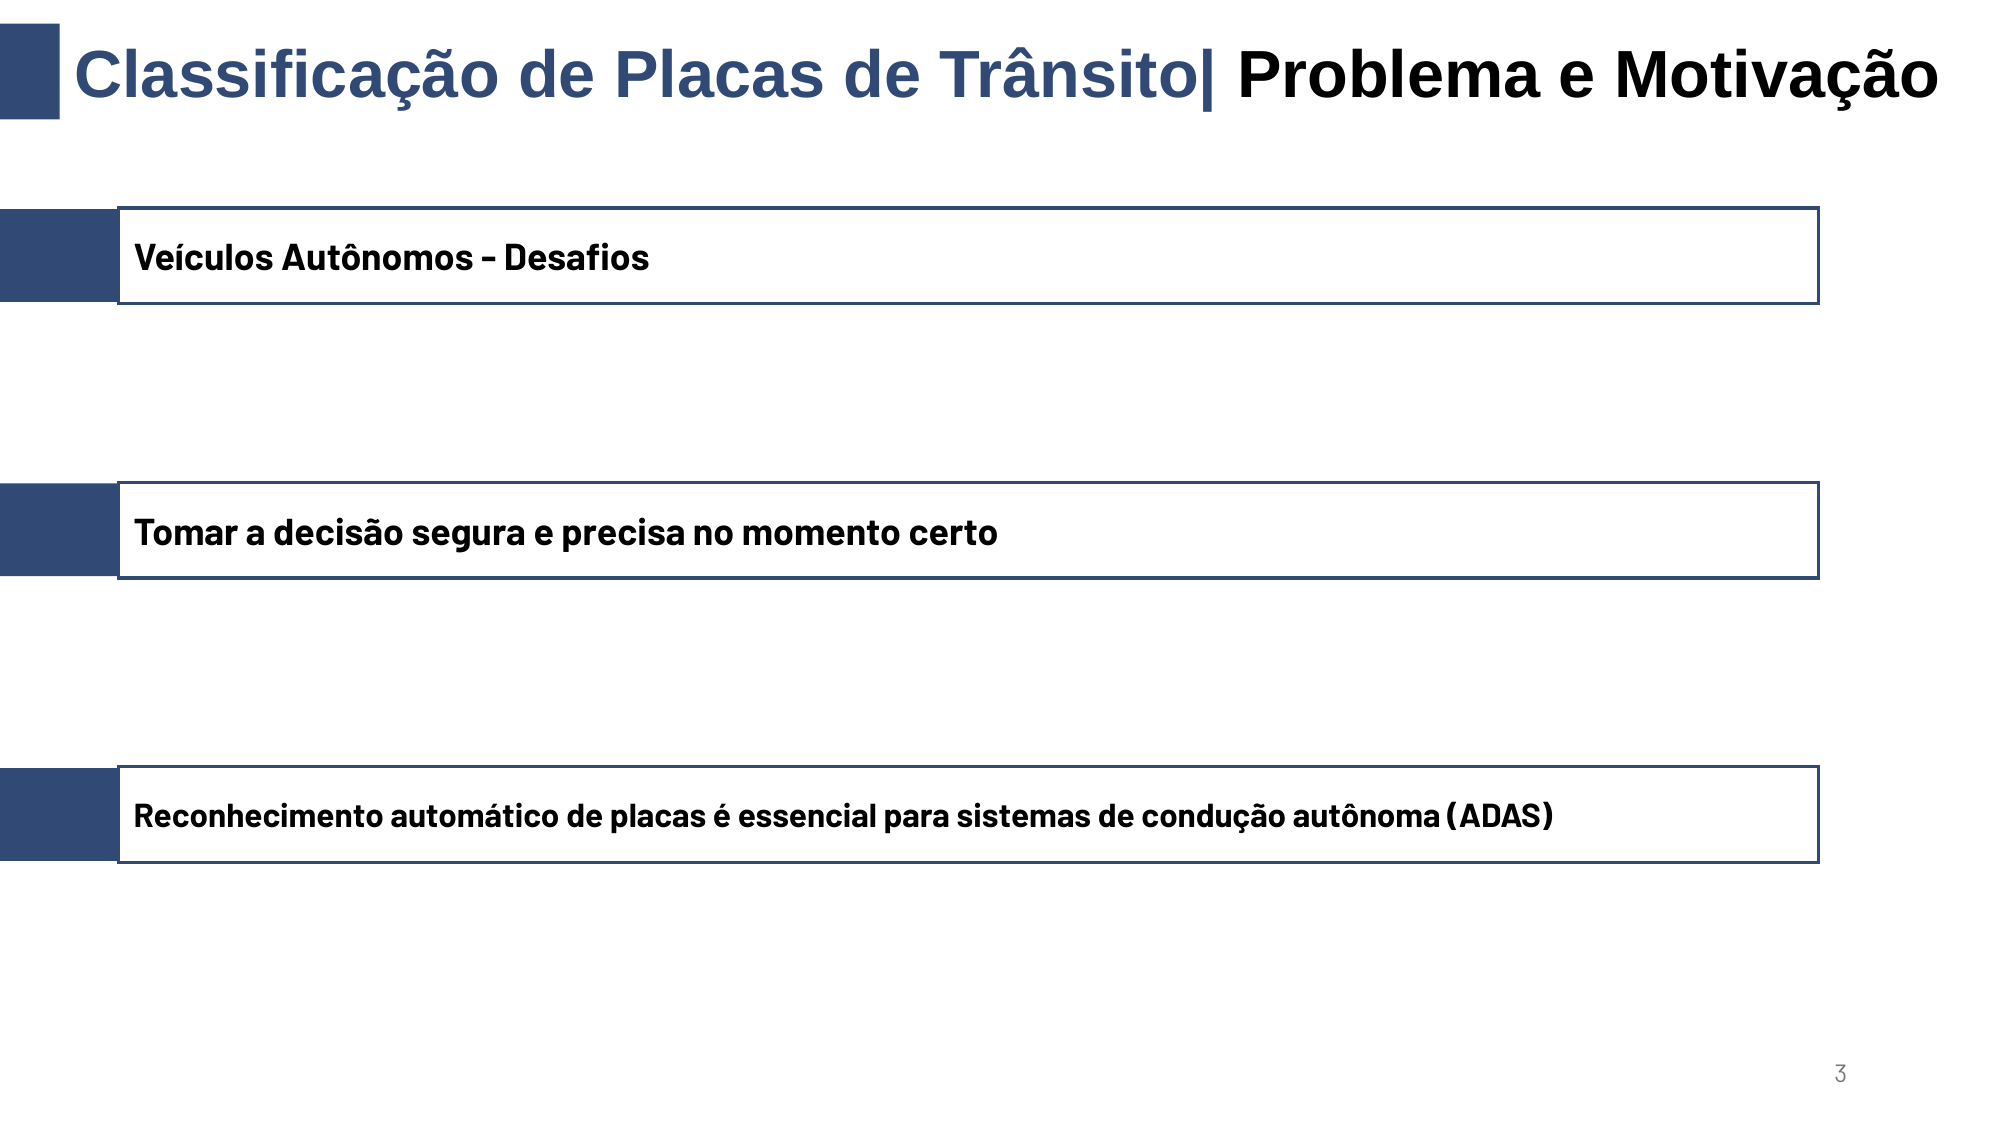

3

Classificação de Placas de Trânsito| Problema e Motivação
Veículos Autônomos - Desafios

Tomar a decisão segura e precisa no momento certo

Reconhecimento automático de placas é essencial para sistemas de condução autônoma (ADAS)